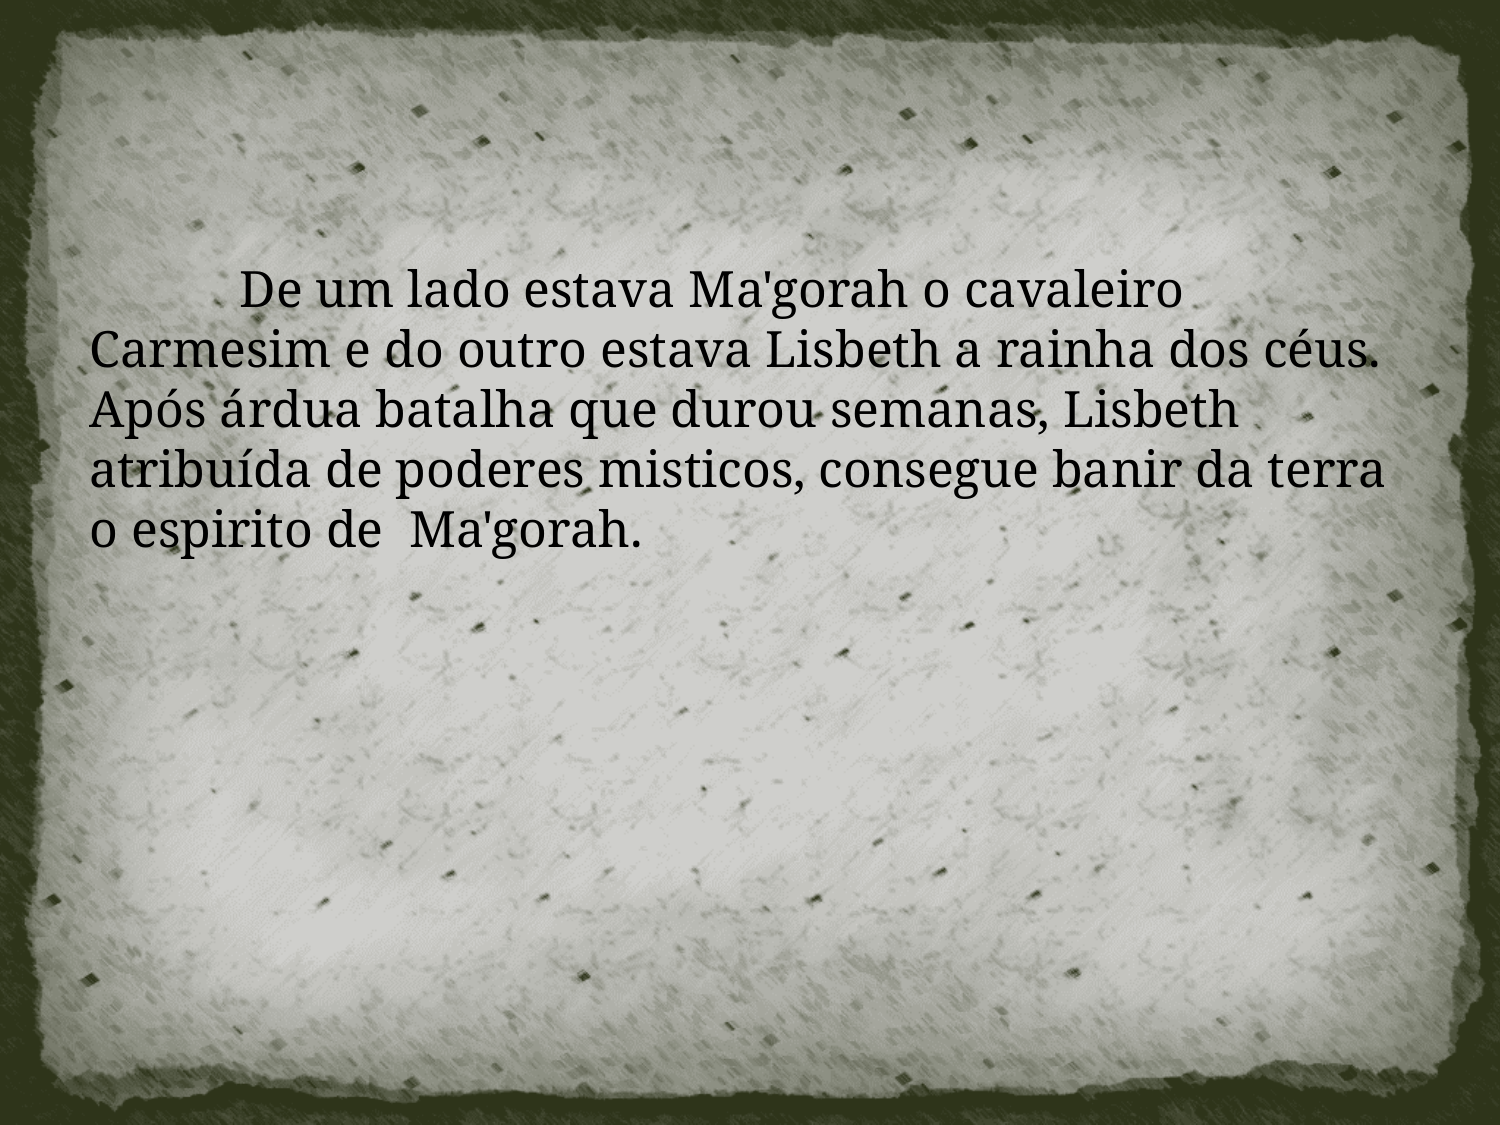

De um lado estava Ma'gorah o cavaleiro Carmesim e do outro estava Lisbeth a rainha dos céus. Após árdua batalha que durou semanas, Lisbeth atribuída de poderes misticos, consegue banir da terra o espirito de  Ma'gorah.